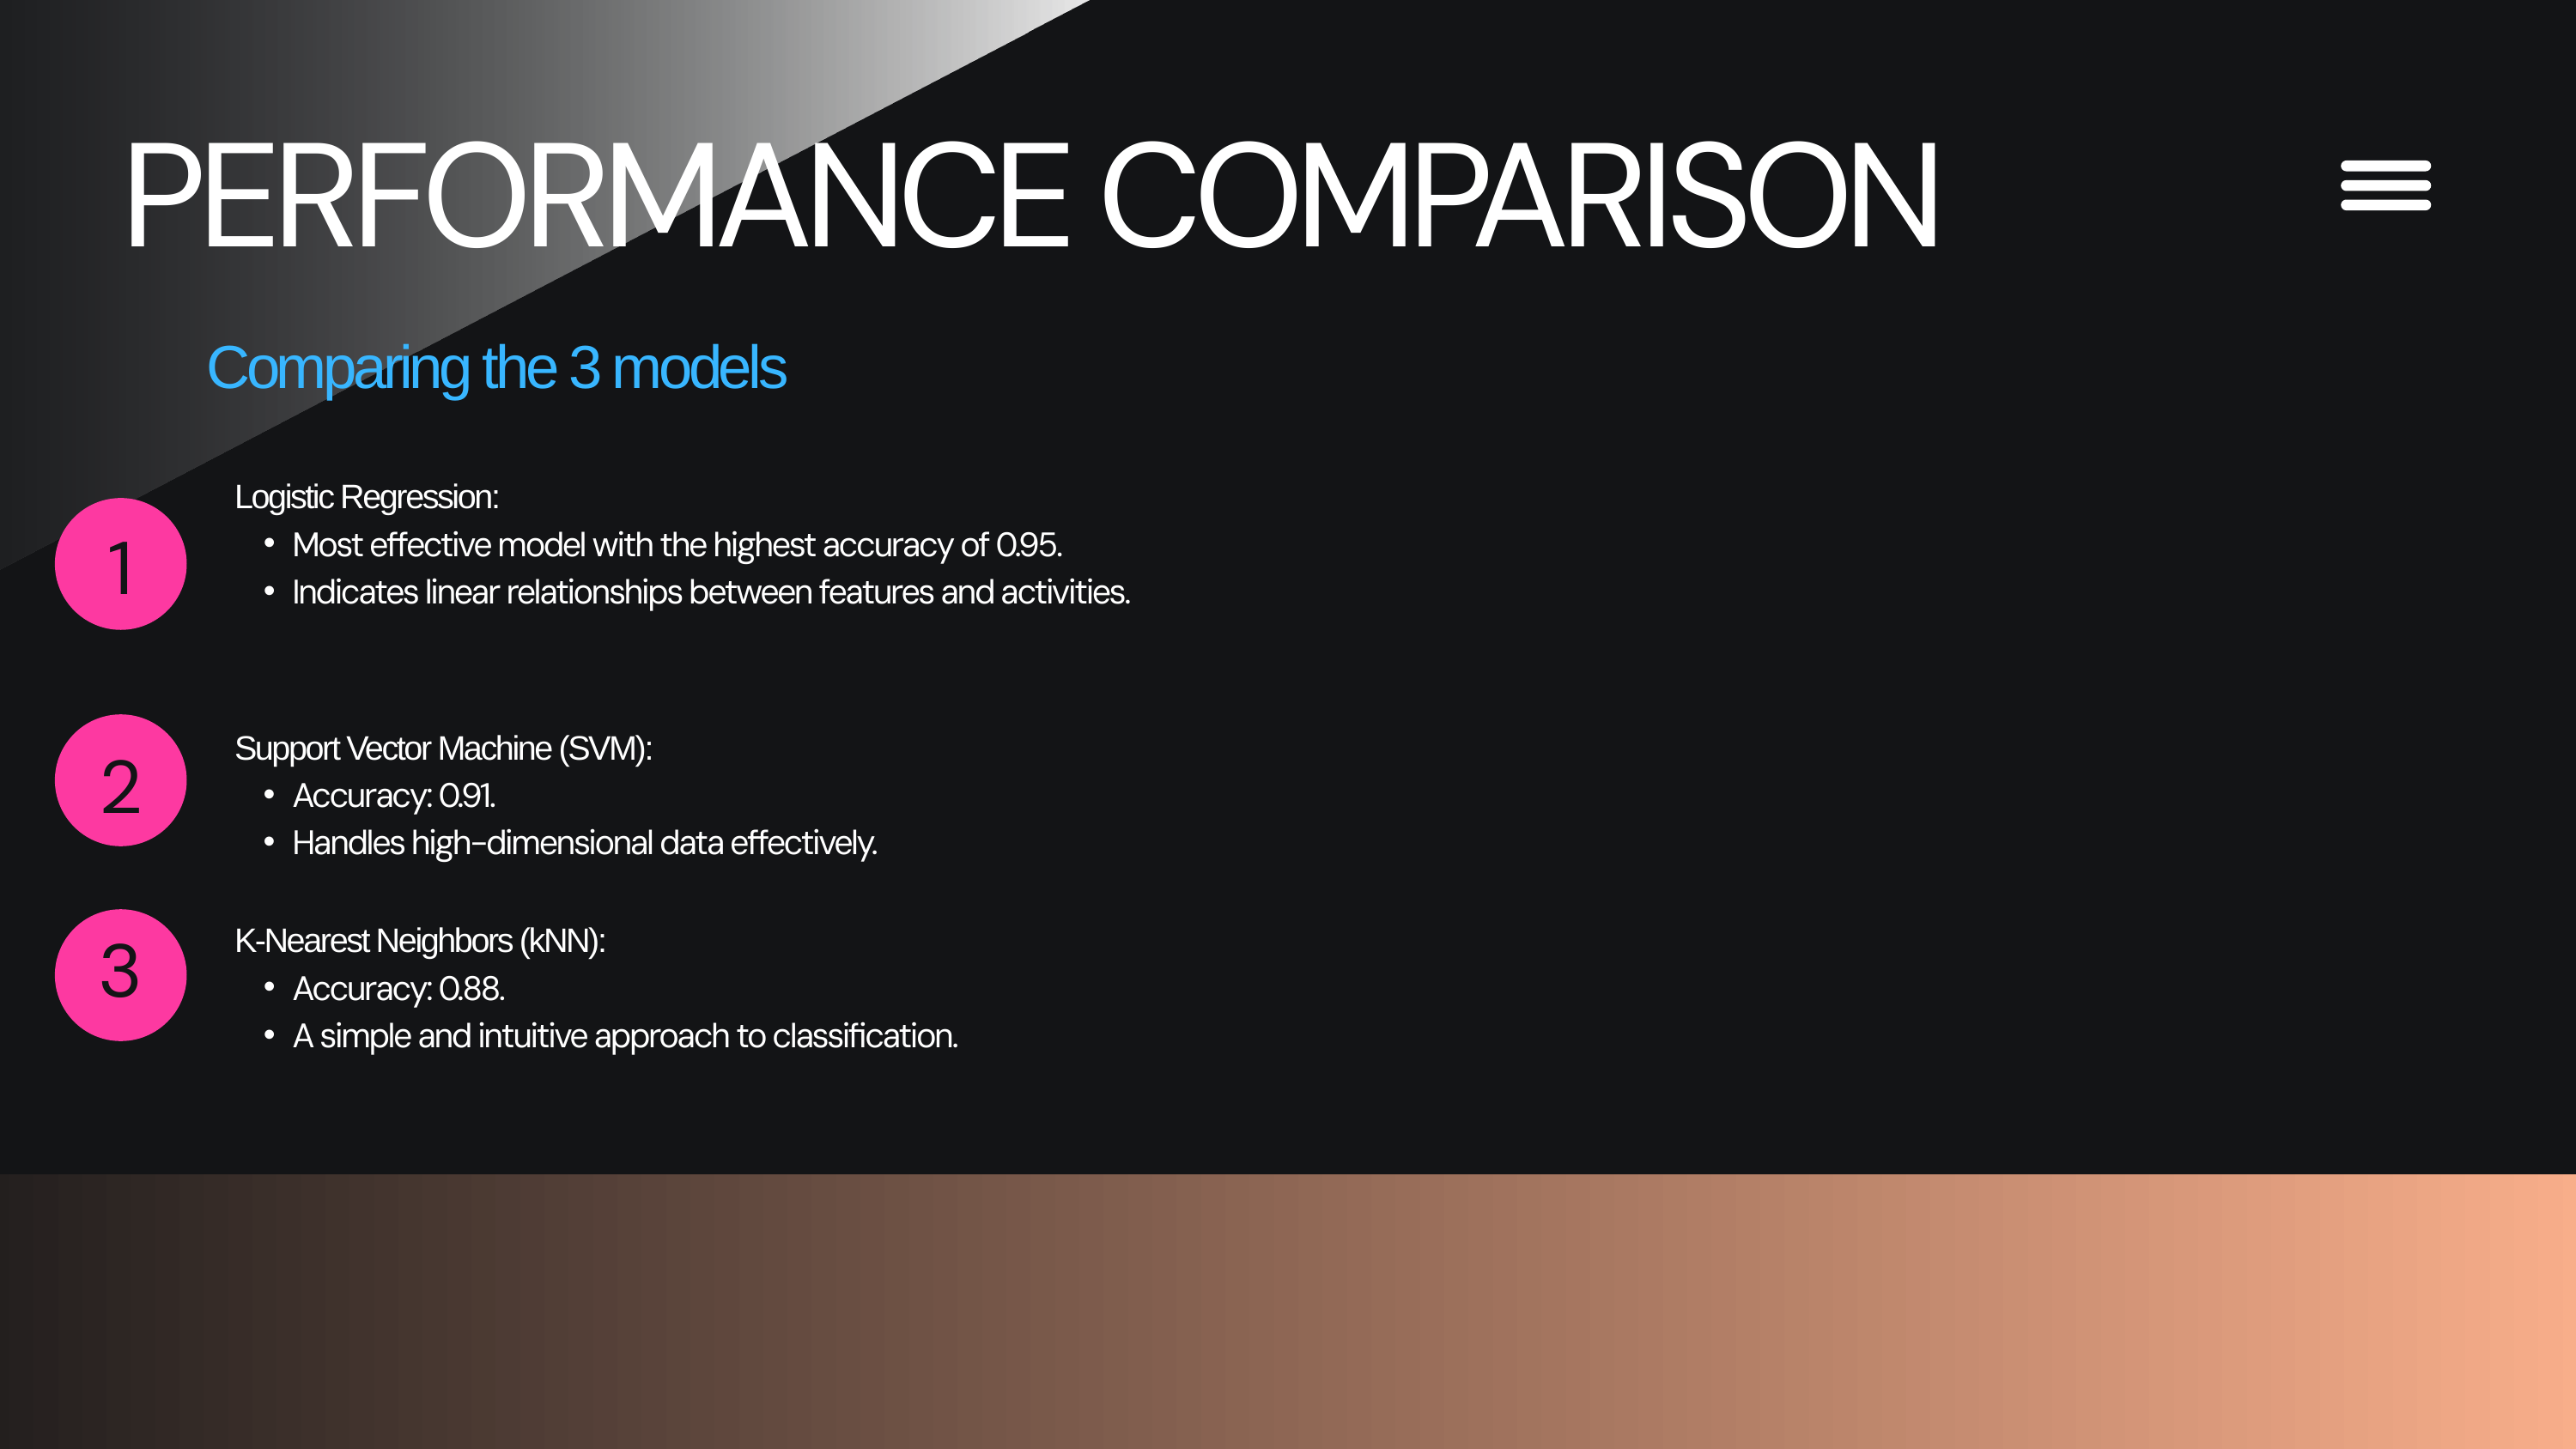

PERFORMANCE COMPARISON

Comparing the 3 models
Logistic Regression:
Most effective model with the highest accuracy of 0.95.​
Indicates linear relationships between features and activities.​

1
1
1

Support Vector Machine (SVM):
Accuracy: 0.91.​
Handles high-dimensional data effectively.​
2
3

K-Nearest Neighbors (kNN):​
Accuracy: 0.88.​
A simple and intuitive approach to classification.​

1